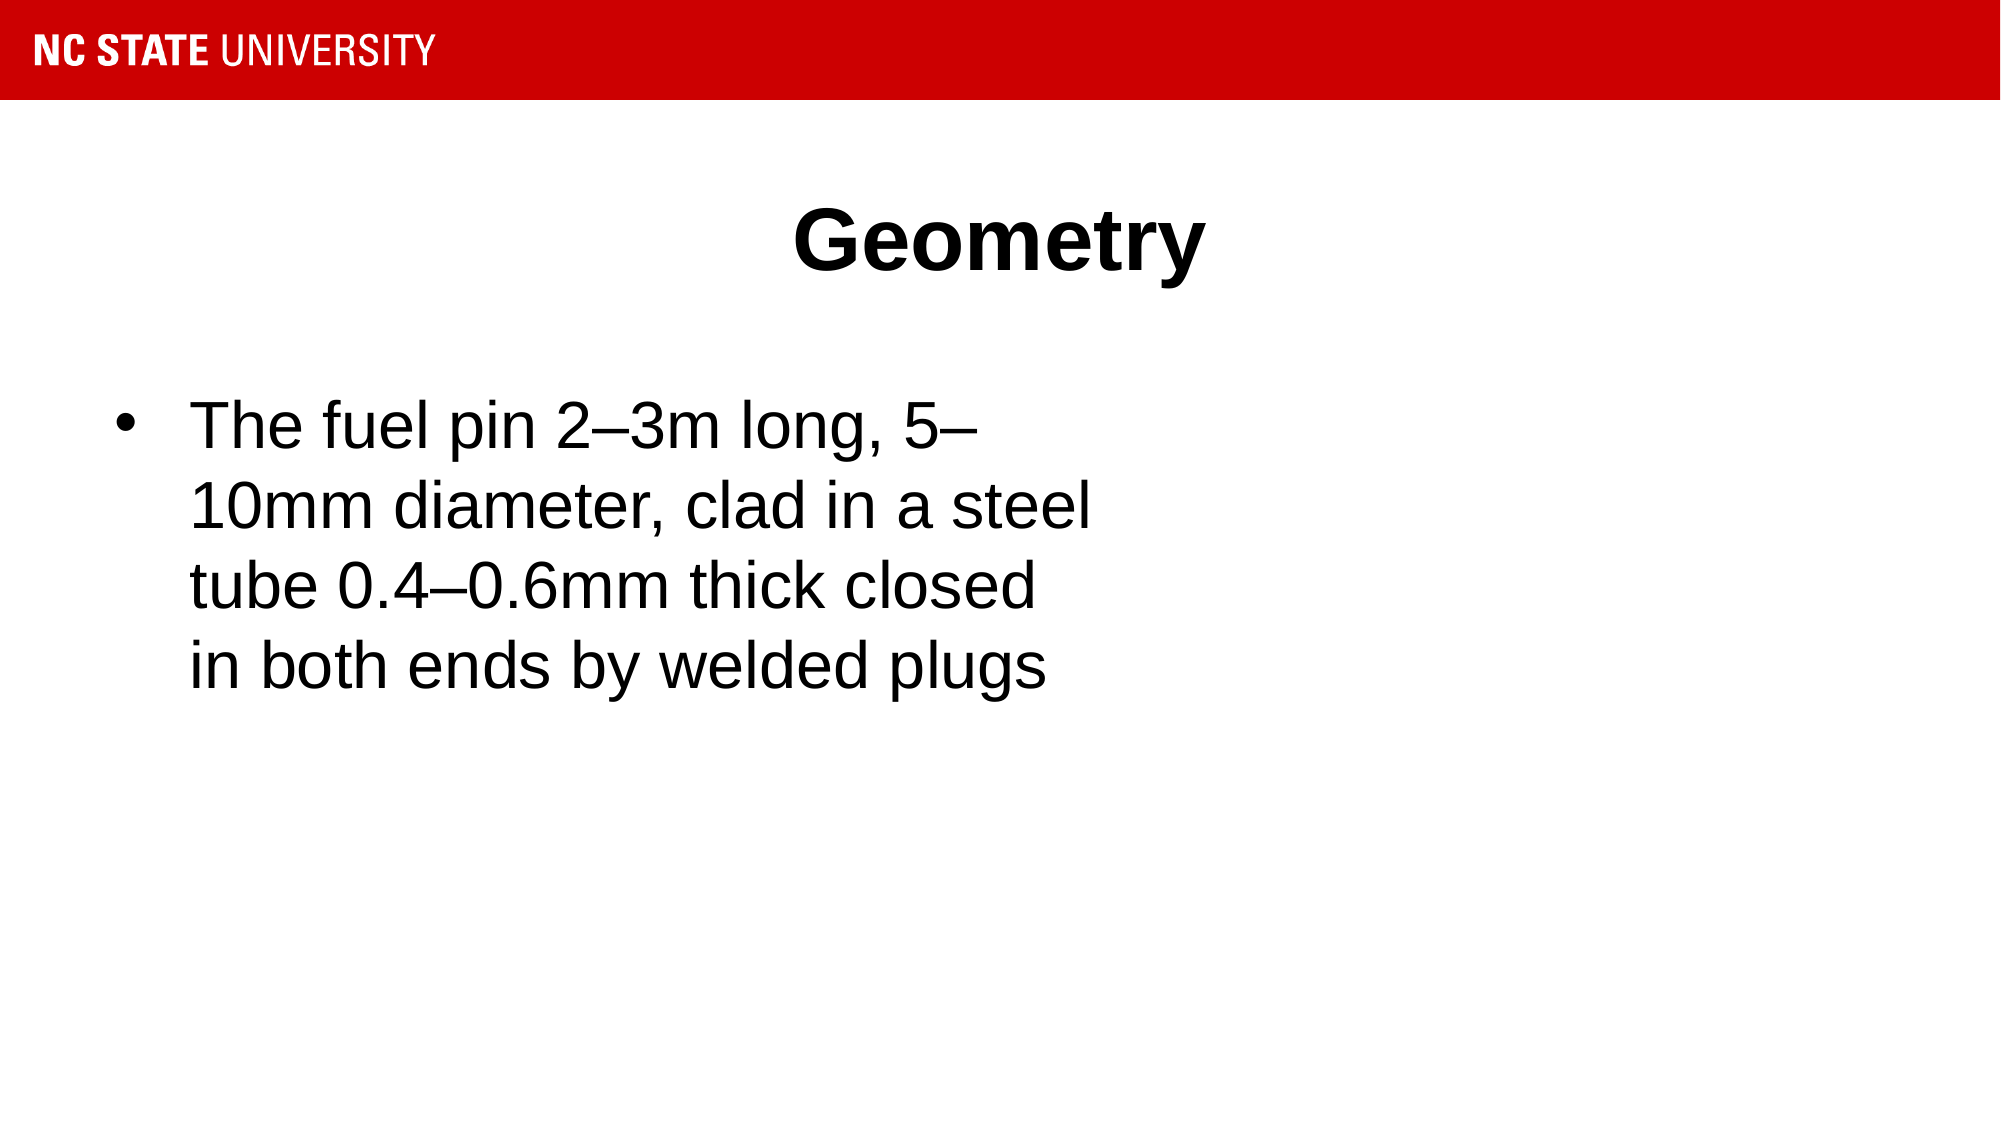

# Geometry
The fuel pin 2–3m long, 5–10mm diameter, clad in a steel tube 0.4–0.6mm thick closed in both ends by welded plugs